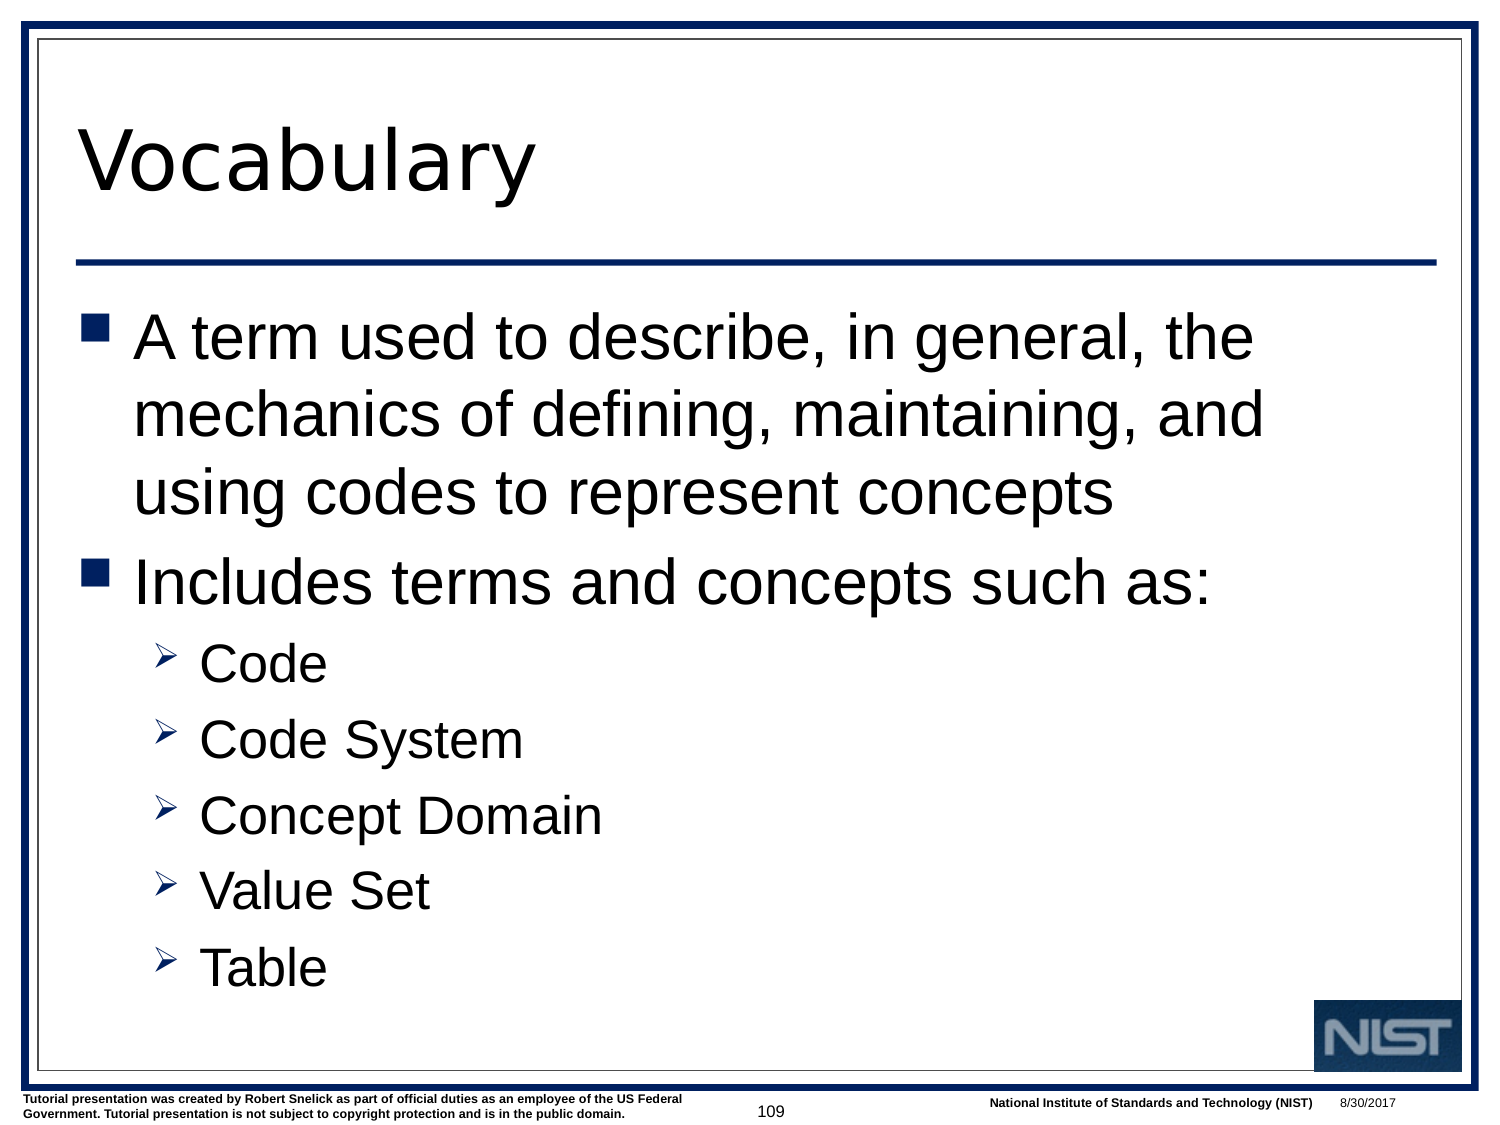

# Vocabulary
A term used to describe, in general, the mechanics of defining, maintaining, and using codes to represent concepts
Includes terms and concepts such as:
Code
Code System
Concept Domain
Value Set
Table
109
8/30/2017